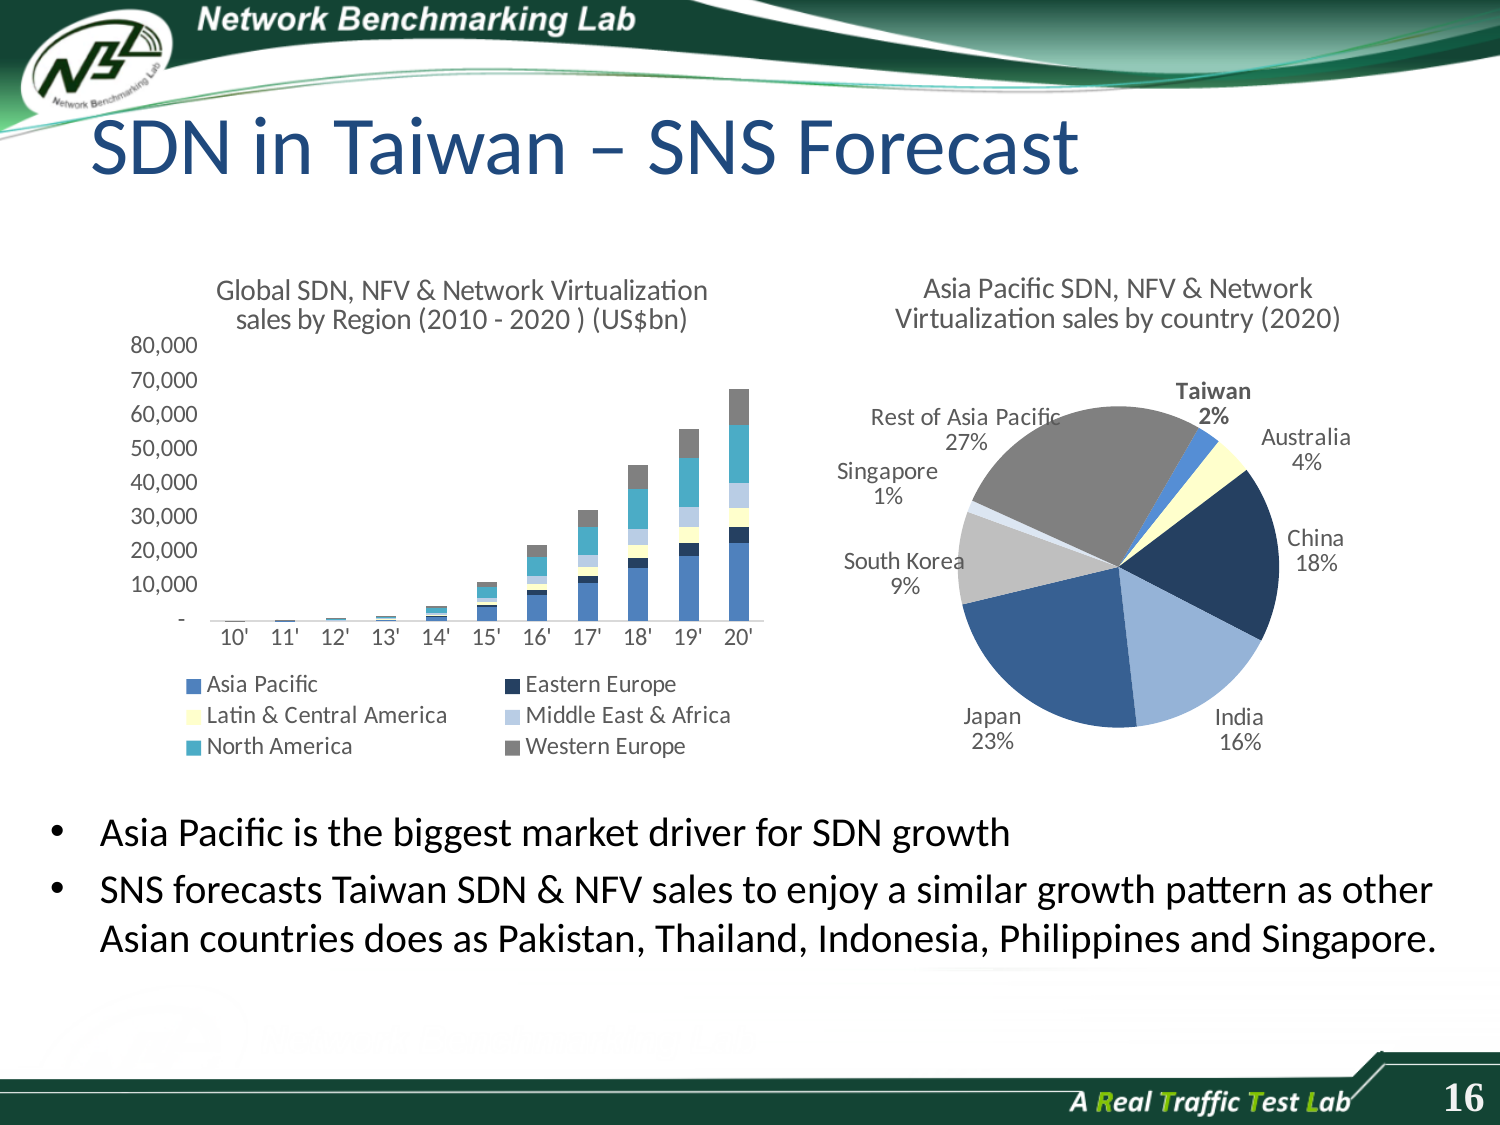

# SDN in Taiwan – SNS Forecast

Asia Pacific is the biggest market driver for SDN growth
SNS forecasts Taiwan SDN & NFV sales to enjoy a similar growth pattern as other Asian countries does as Pakistan, Thailand, Indonesia, Philippines and Singapore.

### Chart: Asia Pacific SDN, NFV & Network Virtualization sales by country (2020)

| Category |  |
|---|---|
| Taiwan | 549.2536651223014 |
| Australia | 903.4142780696238 |
| China | 4097.61016989261 |
| India | 3563.432091787255 |
| Japan | 5278.482795115267 |
| South Korea | 2137.346651154764 |
| Singapore | 274.6268325611508 |
| Rest of Asia Pacific | 6074.322895971352 |

### Chart: Global SDN, NFV & Network Virtualization sales by Region (2010 - 2020 ) (US$bn)

| Category | Asia Pacific | Eastern Europe | Latin & Central America | Middle East & Africa | North America | Western Europe |
|---|---|---|---|---|---|---|
| 10' | 25.0 | 0.0 | 0.0 | 0.0 | 32.0 | 18.0 |
| 11' | 80.0 | 16.0 | 13.0 | 11.0 | 96.0 | 49.0 |
| 12' | 198.0 | 55.0 | 34.0 | 21.0 | 360.0 | 132.0 |
| 13' | 391.0 | 100.957216413443 | 113.2078347903305 | 150.0766023747768 | 499.0 | 218.8523391507483 |
| 14' | 1138.0 | 292.6993601849625 | 334.2714329663891 | 442.6198842140933 | 1472.0 | 639.9925539623347 |
| 15' | 3915.02065681719 | 779.2878654355312 | 897.4202412438158 | 1180.146577250595 | 3022.461690865544 | 1711.352968387323 |
| 16' | 7494.378182896879 | 1499.515105702763 | 1740.314051939163 | 2280.052808878562 | 5748.836451820302 | 3322.624398762332 |
| 17' | 10988.32768687814 | 2214.279020080058 | 2578.779657171695 | 3372.795328158631 | 8381.6500130131 | 4897.204594698361 |
| 18' | 15408.18657748095 | 3127.071233202964 | 3654.473133196202 | 4771.544719063027 | 11686.99935597586 | 6903.020701080991 |
| 19' | 18969.56002148592 | 3877.296440024429 | 4546.959794417151 | 5926.711838796676 | 14307.45276321567 | 8543.108186060123 |
| 20' | 22878.48937967432 | 4709.60622212162 | 5542.195135922336 | 7211.62247912123 | 17158.76314919817 | 10357.54895276232 |
16